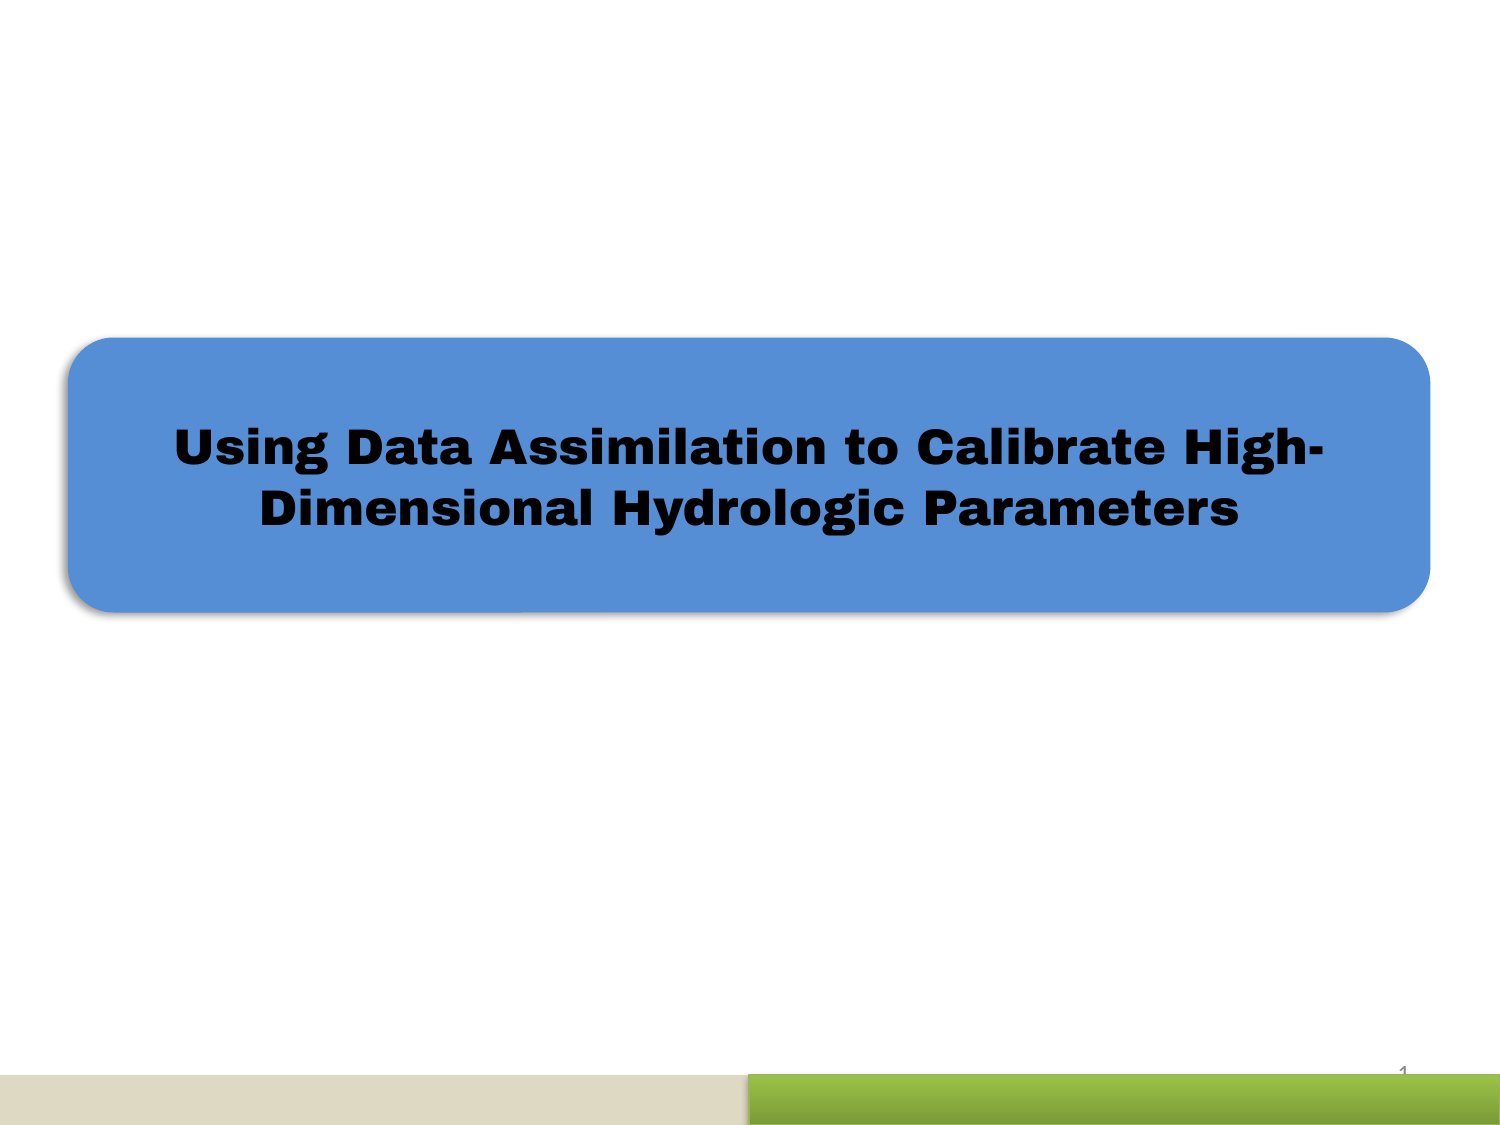

Using Data Assimilation to Calibrate High-Dimensional Hydrologic Parameters
1